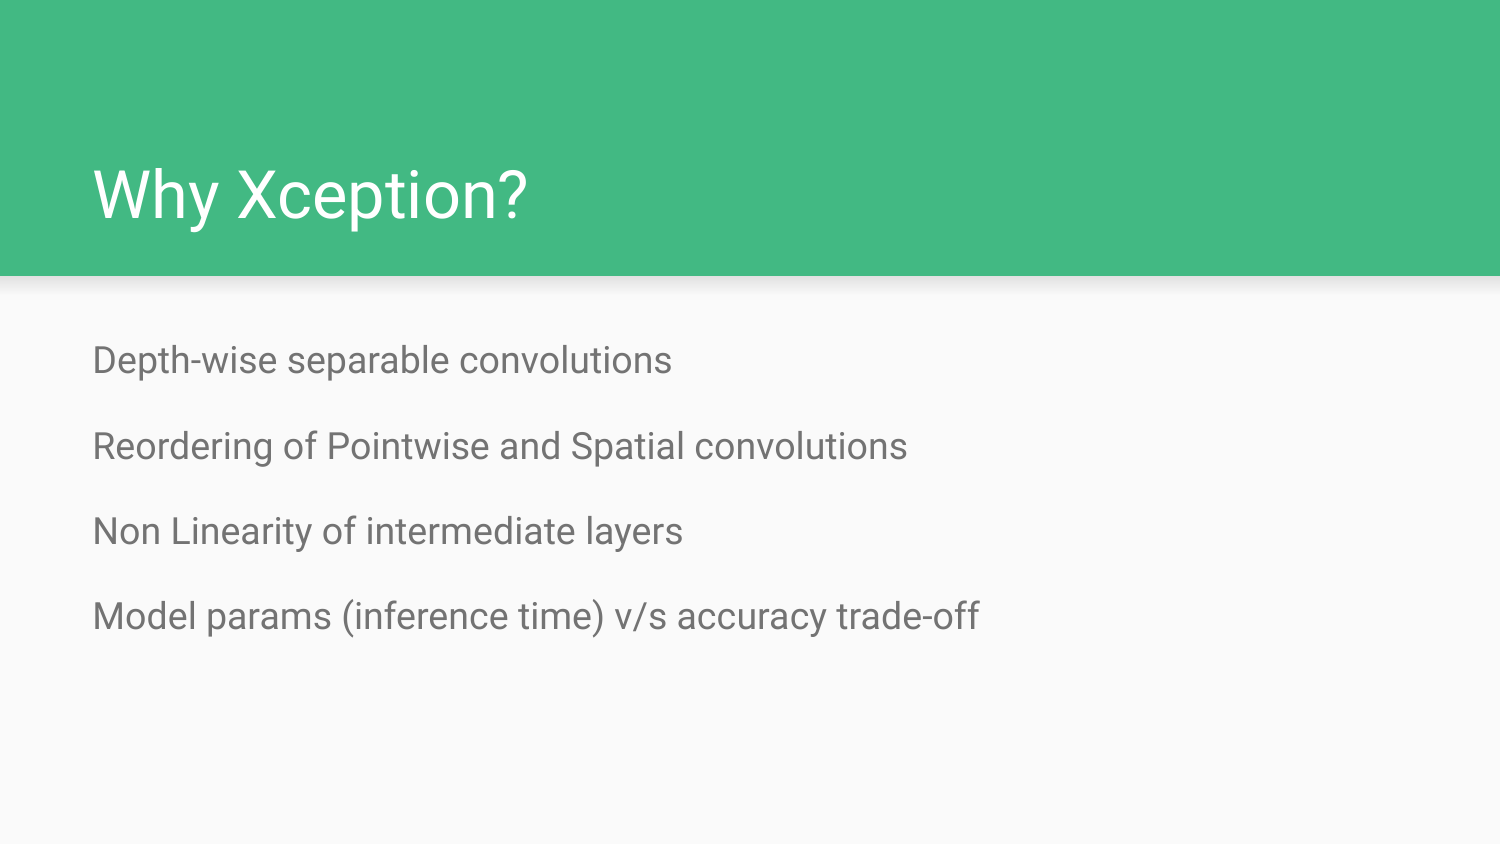

# Why Xception?
Depth-wise separable convolutions
Reordering of Pointwise and Spatial convolutions
Non Linearity of intermediate layers
Model params (inference time) v/s accuracy trade-off